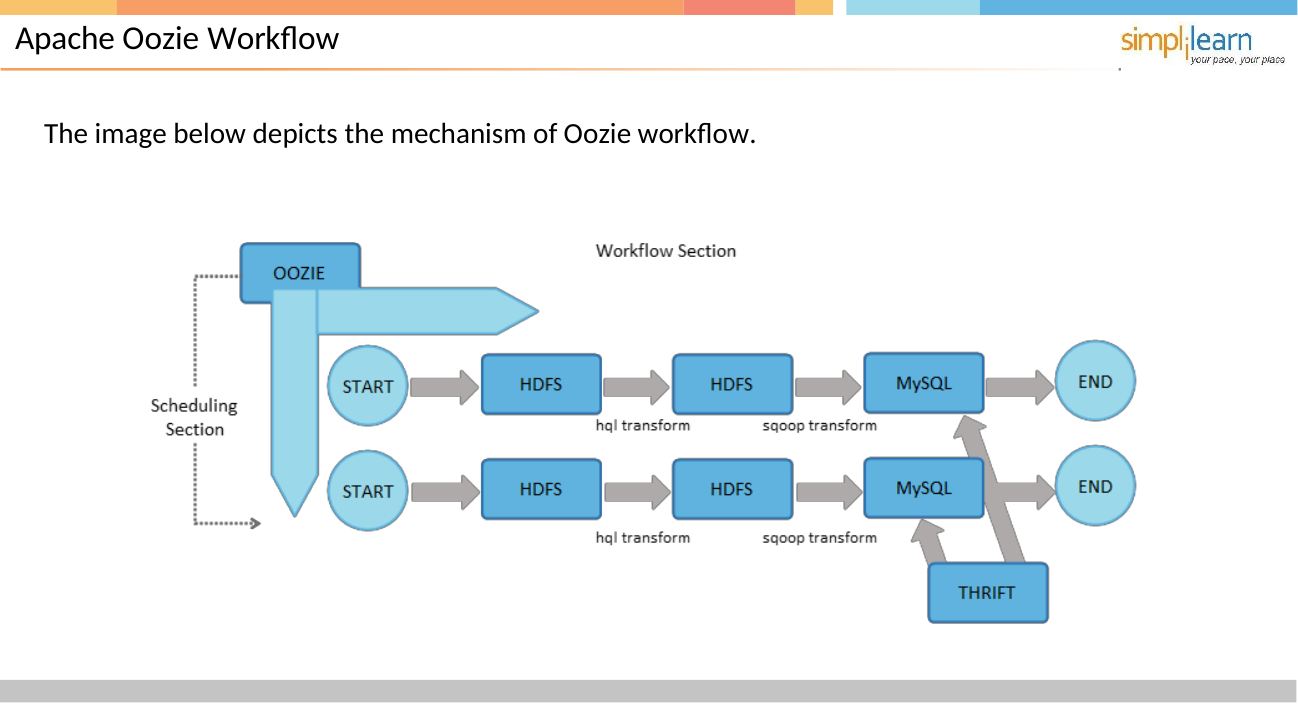

# Apache Oozie Workflow

The image below depicts the mechanism of Oozie workflow.